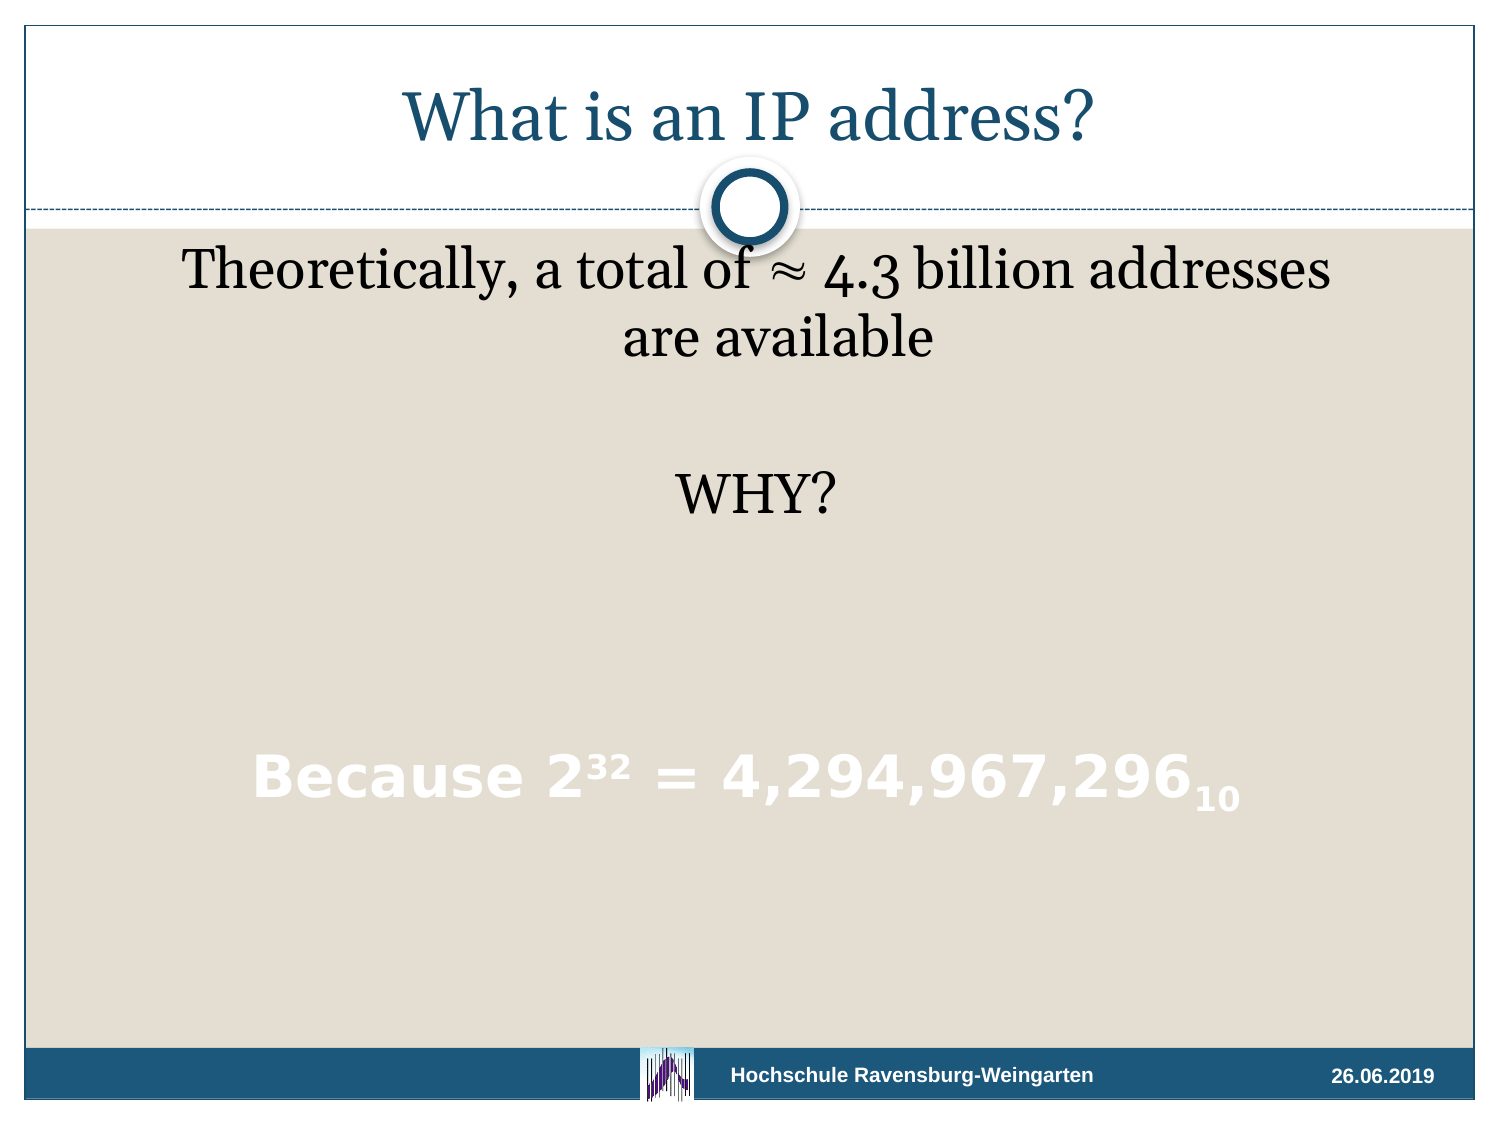

# What is an IP address?
Theoretically, a total of ≈ 4.3 billion addresses are available

WHY?

Because 232 = 4,294,967,29610
26.06.2019